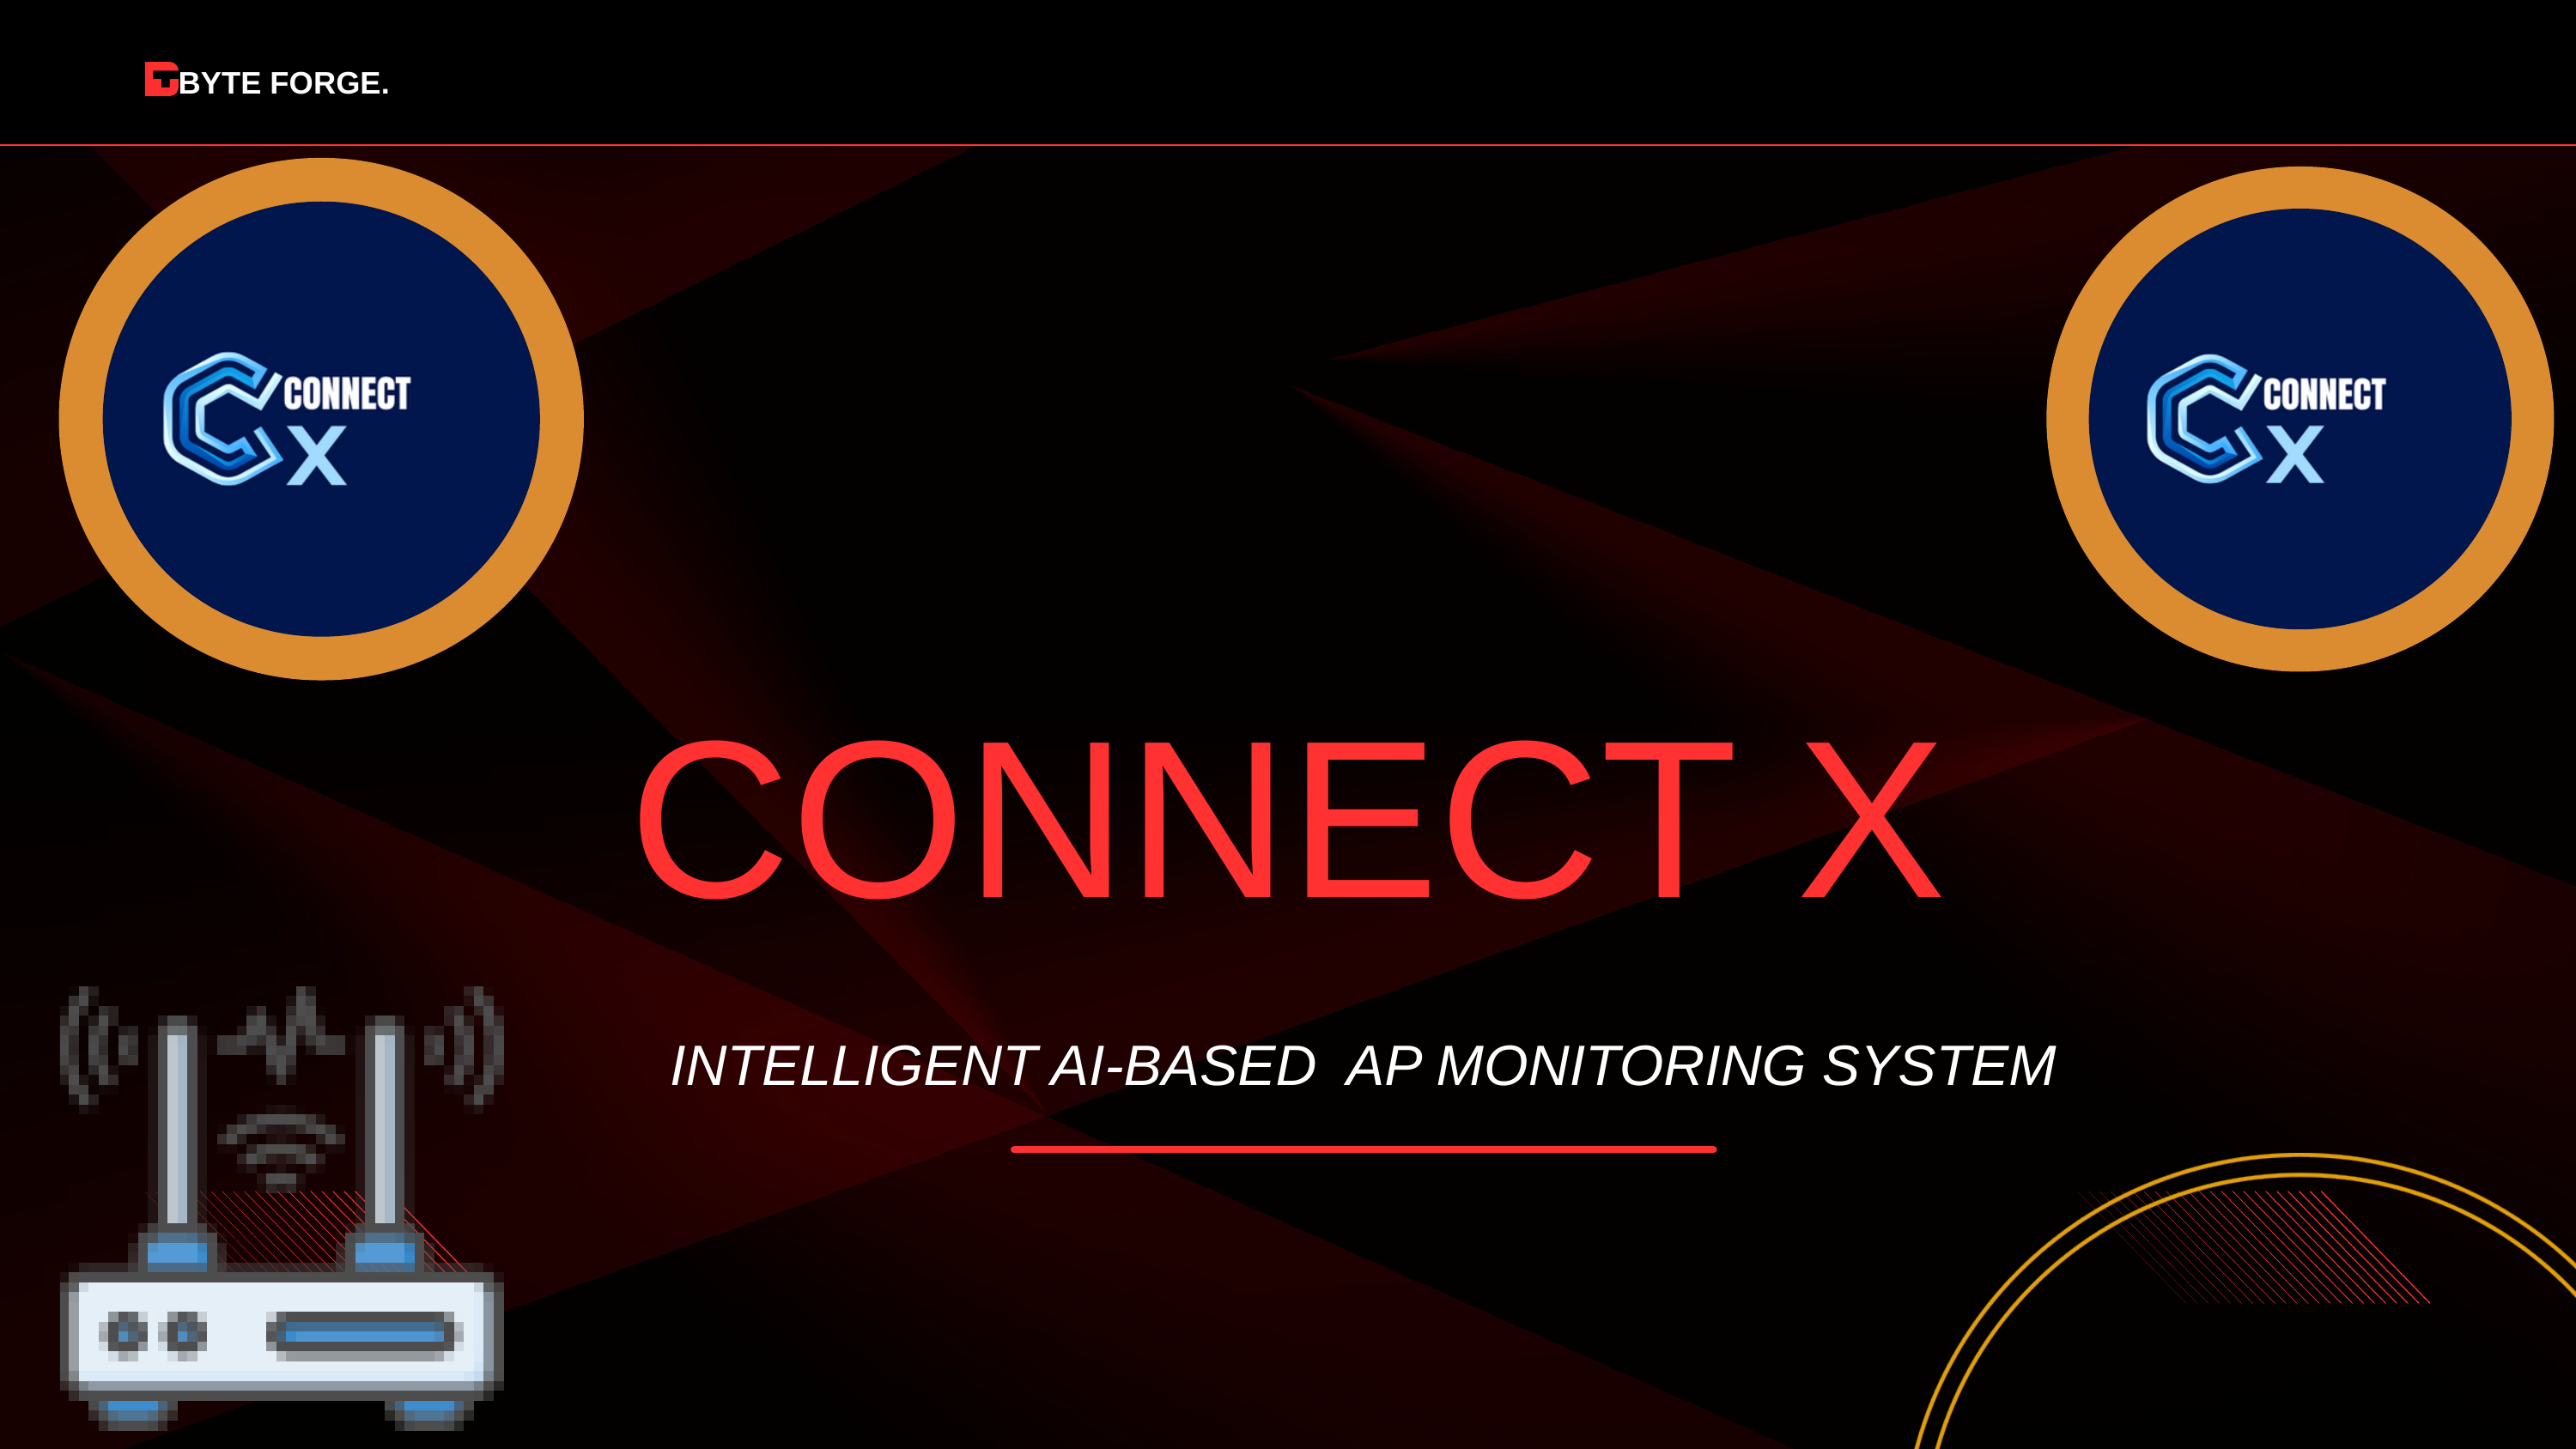

BYTE FORGE.

CONNECT X

INTELLIGENT AI-BASED  AP MONITORING SYSTEM